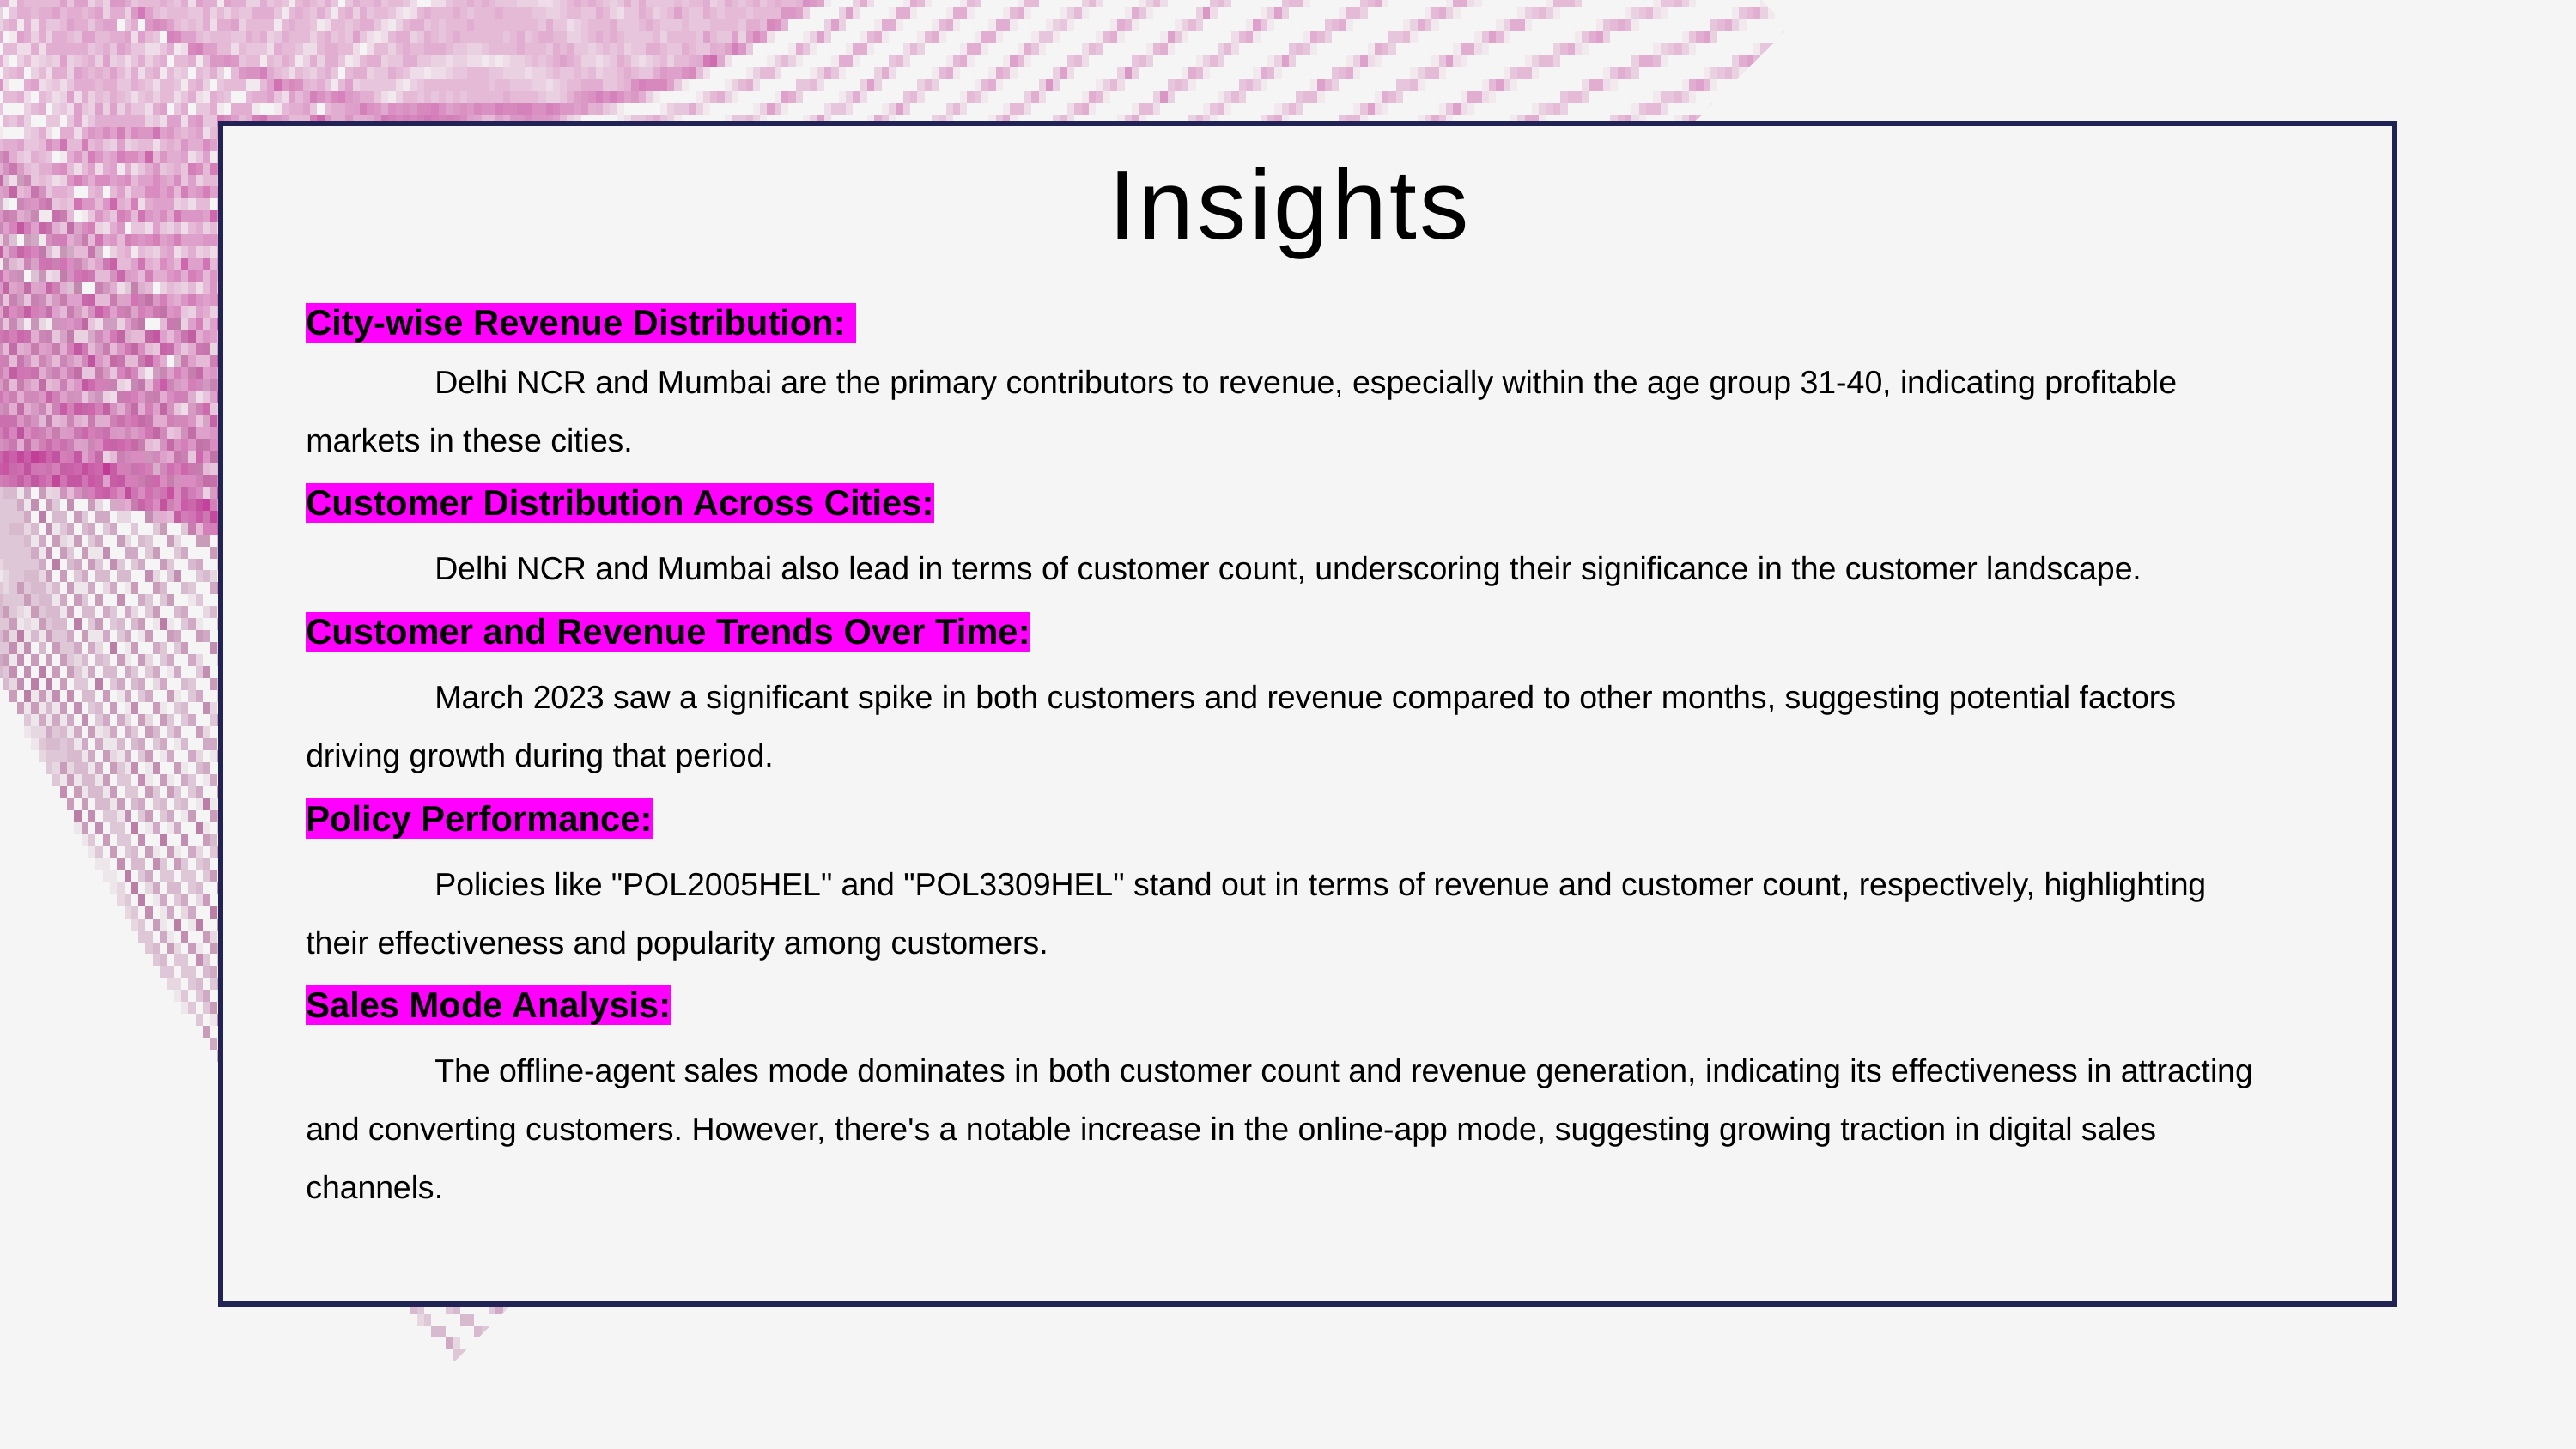

Insights
City-wise Revenue Distribution:
	Delhi NCR and Mumbai are the primary contributors to revenue, especially within the age group 31-40, indicating profitable markets in these cities.
Customer Distribution Across Cities:
	Delhi NCR and Mumbai also lead in terms of customer count, underscoring their significance in the customer landscape.
Customer and Revenue Trends Over Time:
	March 2023 saw a significant spike in both customers and revenue compared to other months, suggesting potential factors driving growth during that period.
Policy Performance:
	Policies like "POL2005HEL" and "POL3309HEL" stand out in terms of revenue and customer count, respectively, highlighting their effectiveness and popularity among customers.
Sales Mode Analysis:
	The offline-agent sales mode dominates in both customer count and revenue generation, indicating its effectiveness in attracting and converting customers. However, there's a notable increase in the online-app mode, suggesting growing traction in digital sales channels.